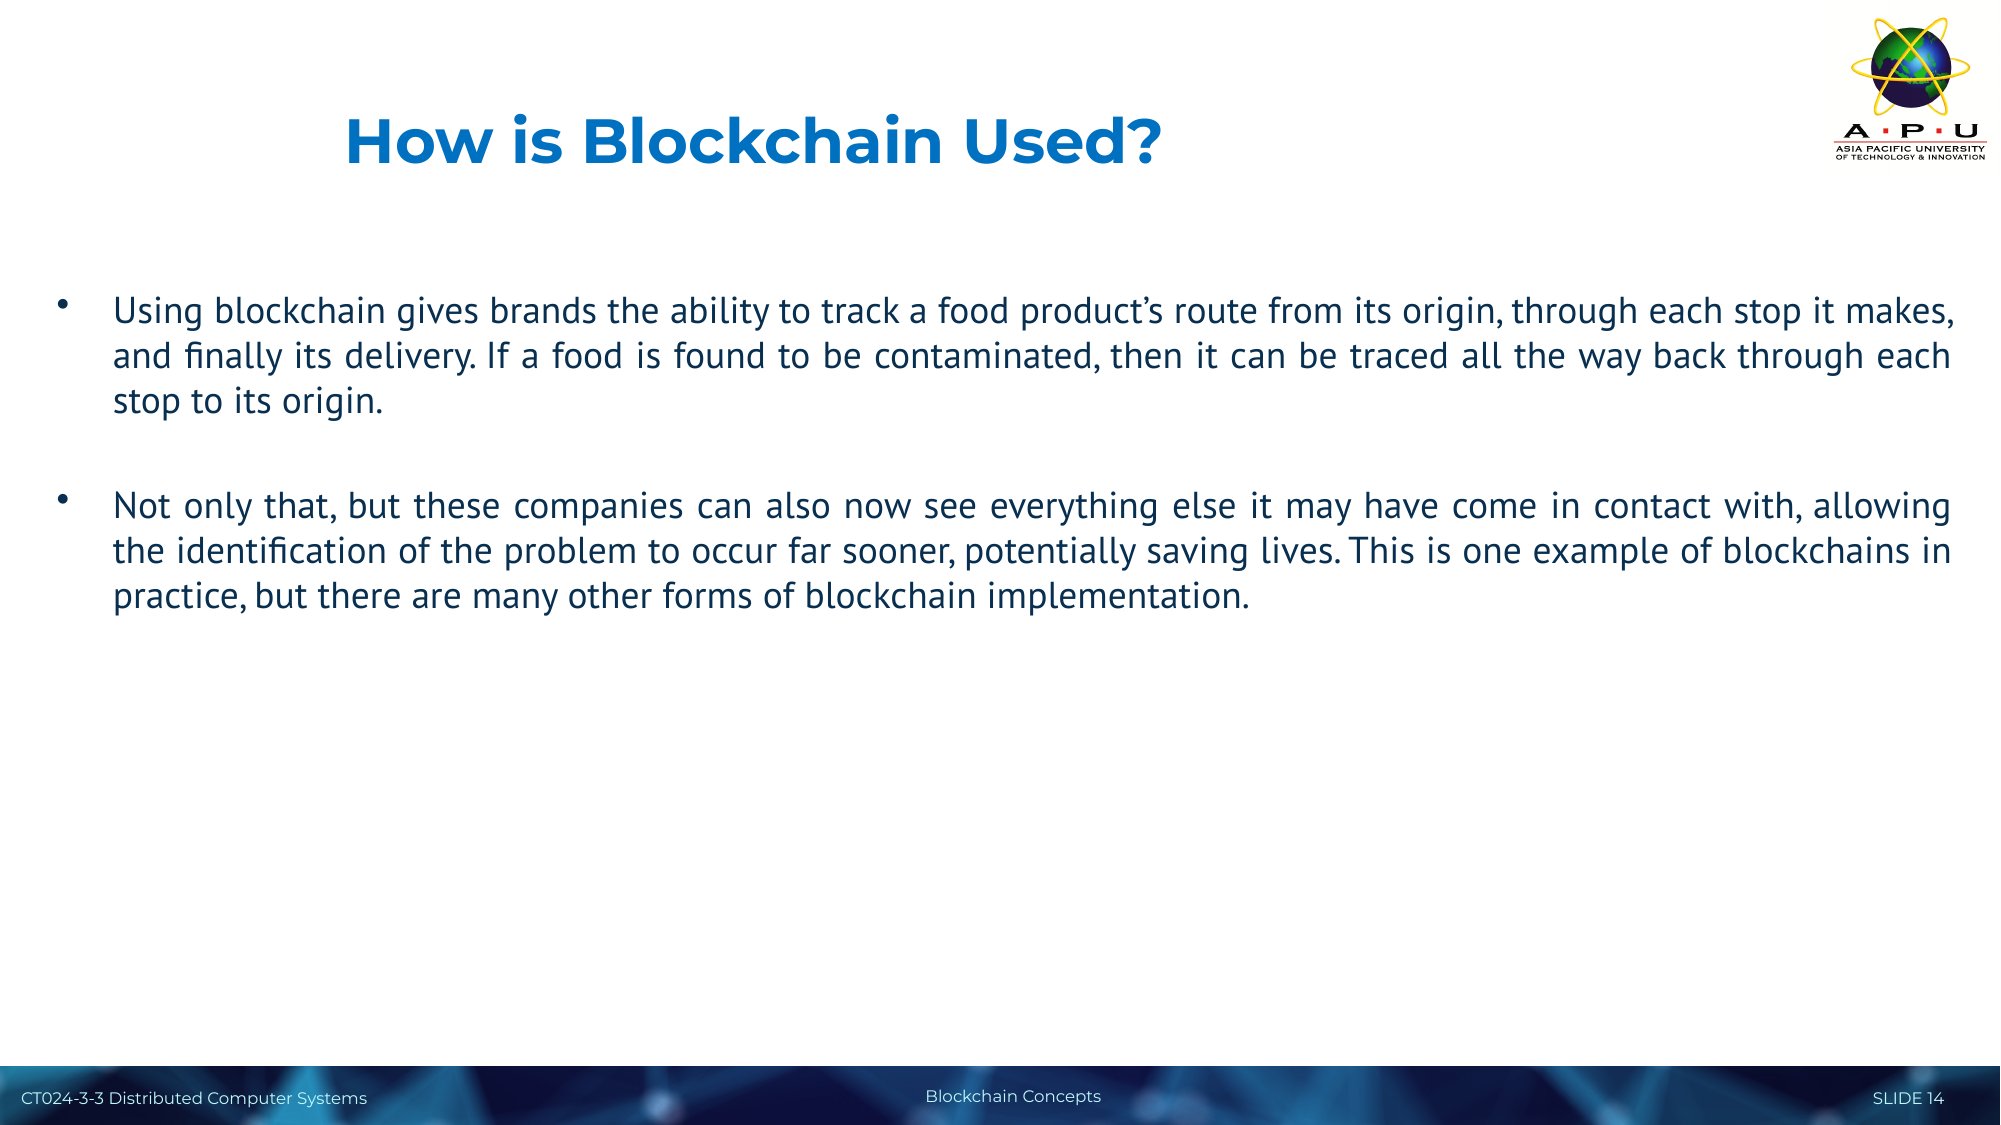

# How is Blockchain Used?
Using blockchain gives brands the ability to track a food product’s route from its origin, through each stop it makes, and finally its delivery. If a food is found to be contaminated, then it can be traced all the way back through each stop to its origin.

Not only that, but these companies can also now see everything else it may have come in contact with, allowing the identification of the problem to occur far sooner, potentially saving lives. This is one example of blockchains in practice, but there are many other forms of blockchain implementation.